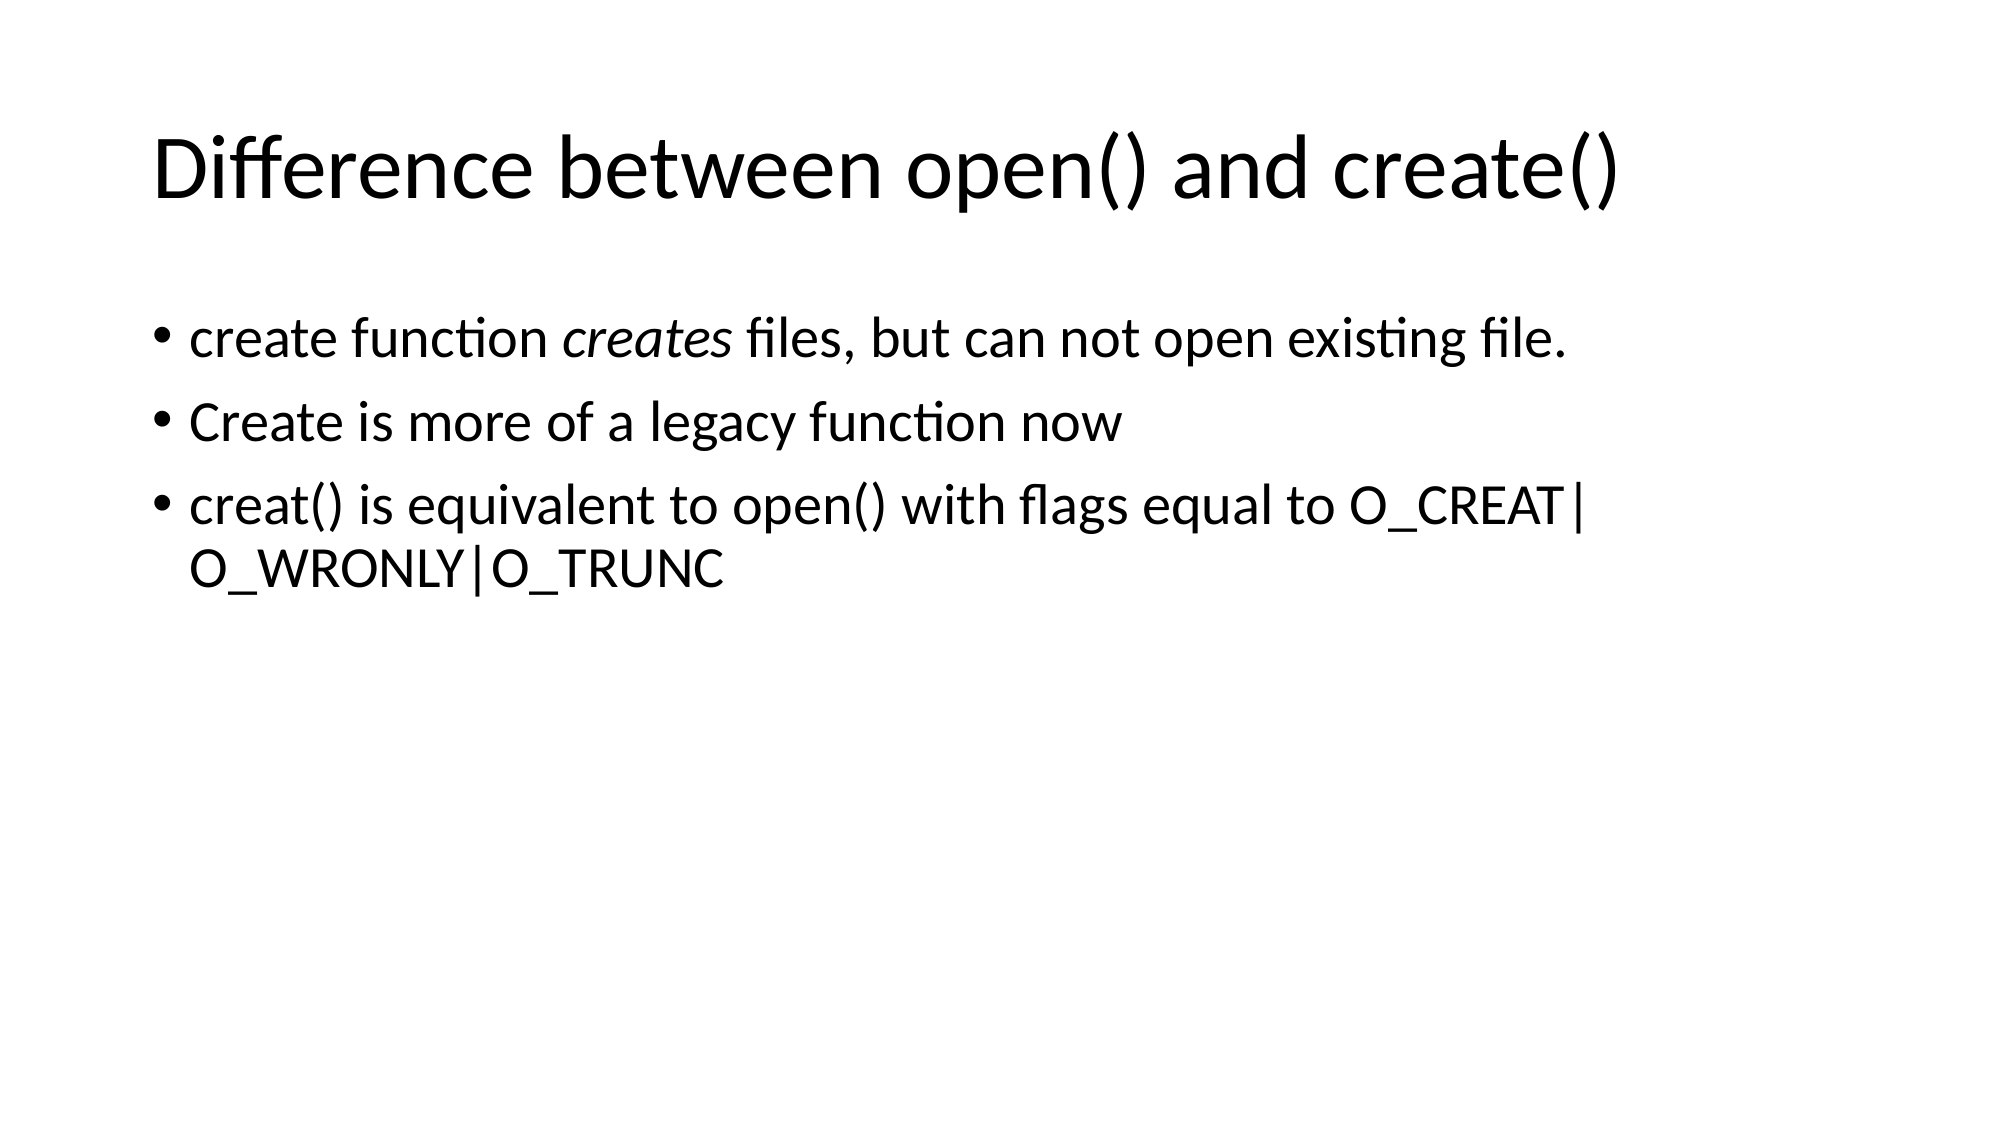

# Difference between open() and create()
create function creates files, but can not open existing file.
Create is more of a legacy function now
creat() is equivalent to open() with flags equal to O_CREAT|O_WRONLY|O_TRUNC